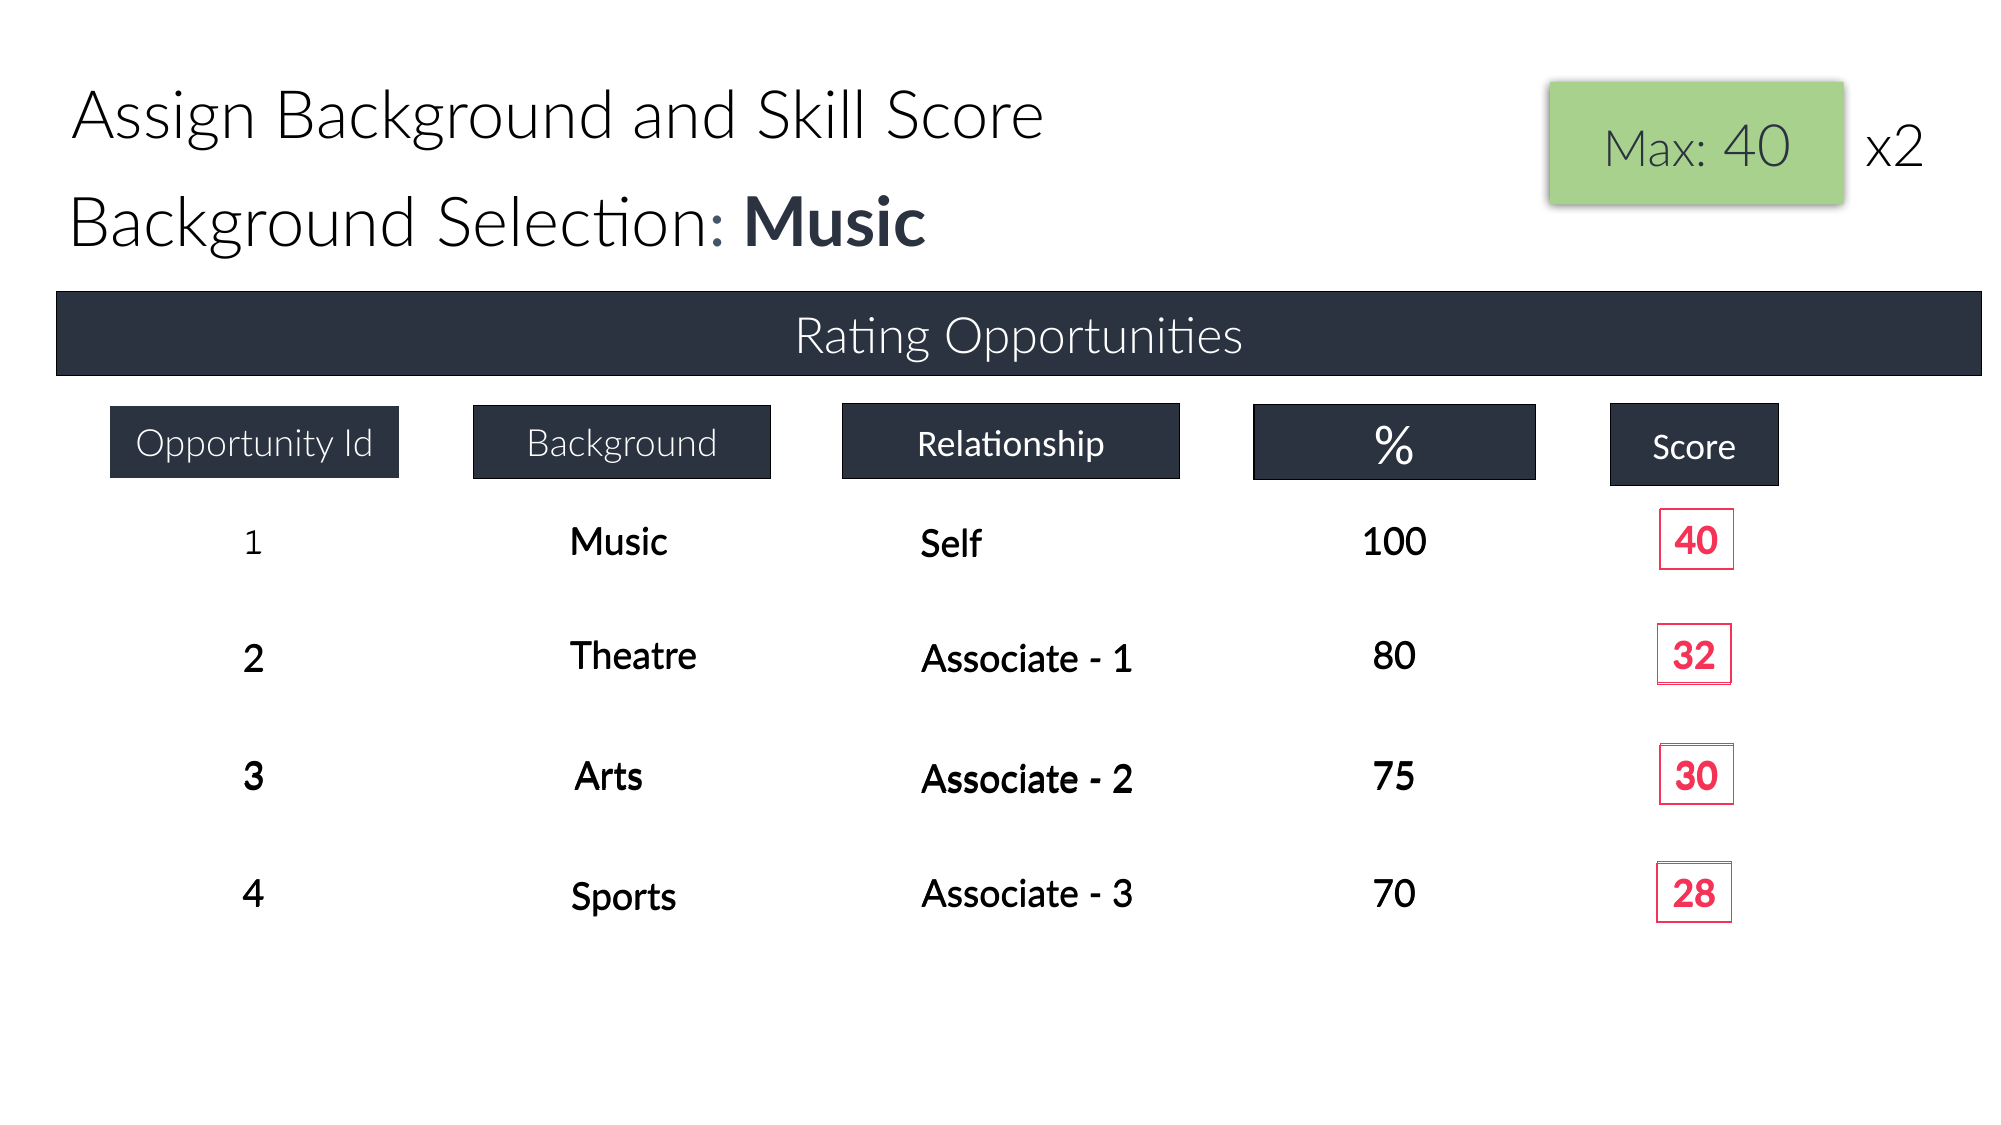

# Assign Background and Skill Score
Max:  40
  x2
Background Selection: Music
Rating Opportunities
Relationship
Score
Opportunity Id
%
Background
1
40
1
Music
100
40
Music
100
Self
Self
Theatre
80
32
Theatre
80
32
2
Associate - 1
2
Associate - 1
3
Arts
75
30
3
Arts
75
30
Associate - 2
Associate - 2
4
Associate - 3
70
28
4
Associate - 3
70
28
Sports
Sports